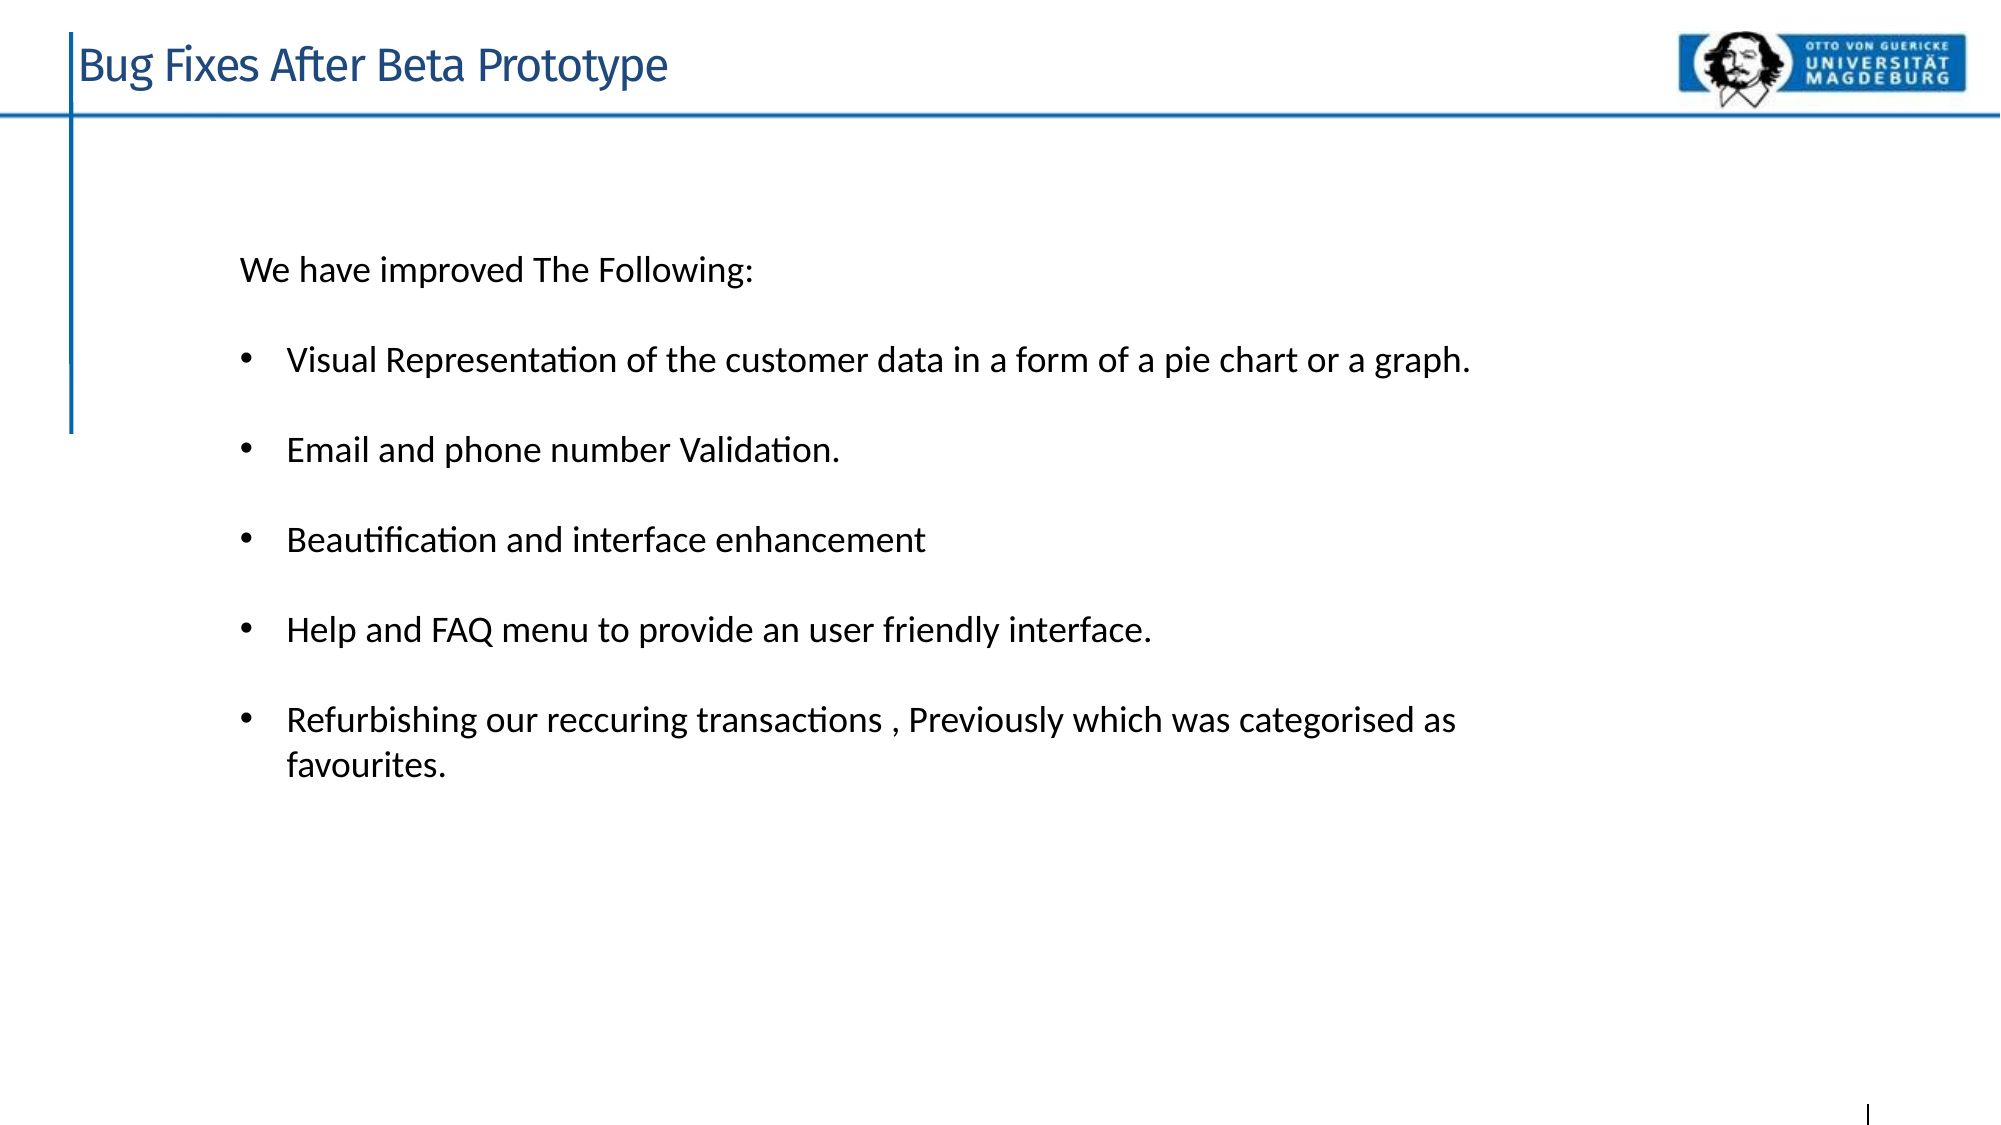

# Bug Fixes After Beta Prototype
We have improved The Following:

Visual Representation of the customer data in a form of a pie chart or a graph.

Email and phone number Validation.

Beautification and interface enhancement

Help and FAQ menu to provide an user friendly interface.

Refurbishing our reccuring transactions , Previously which was categorised as favourites.

Functional